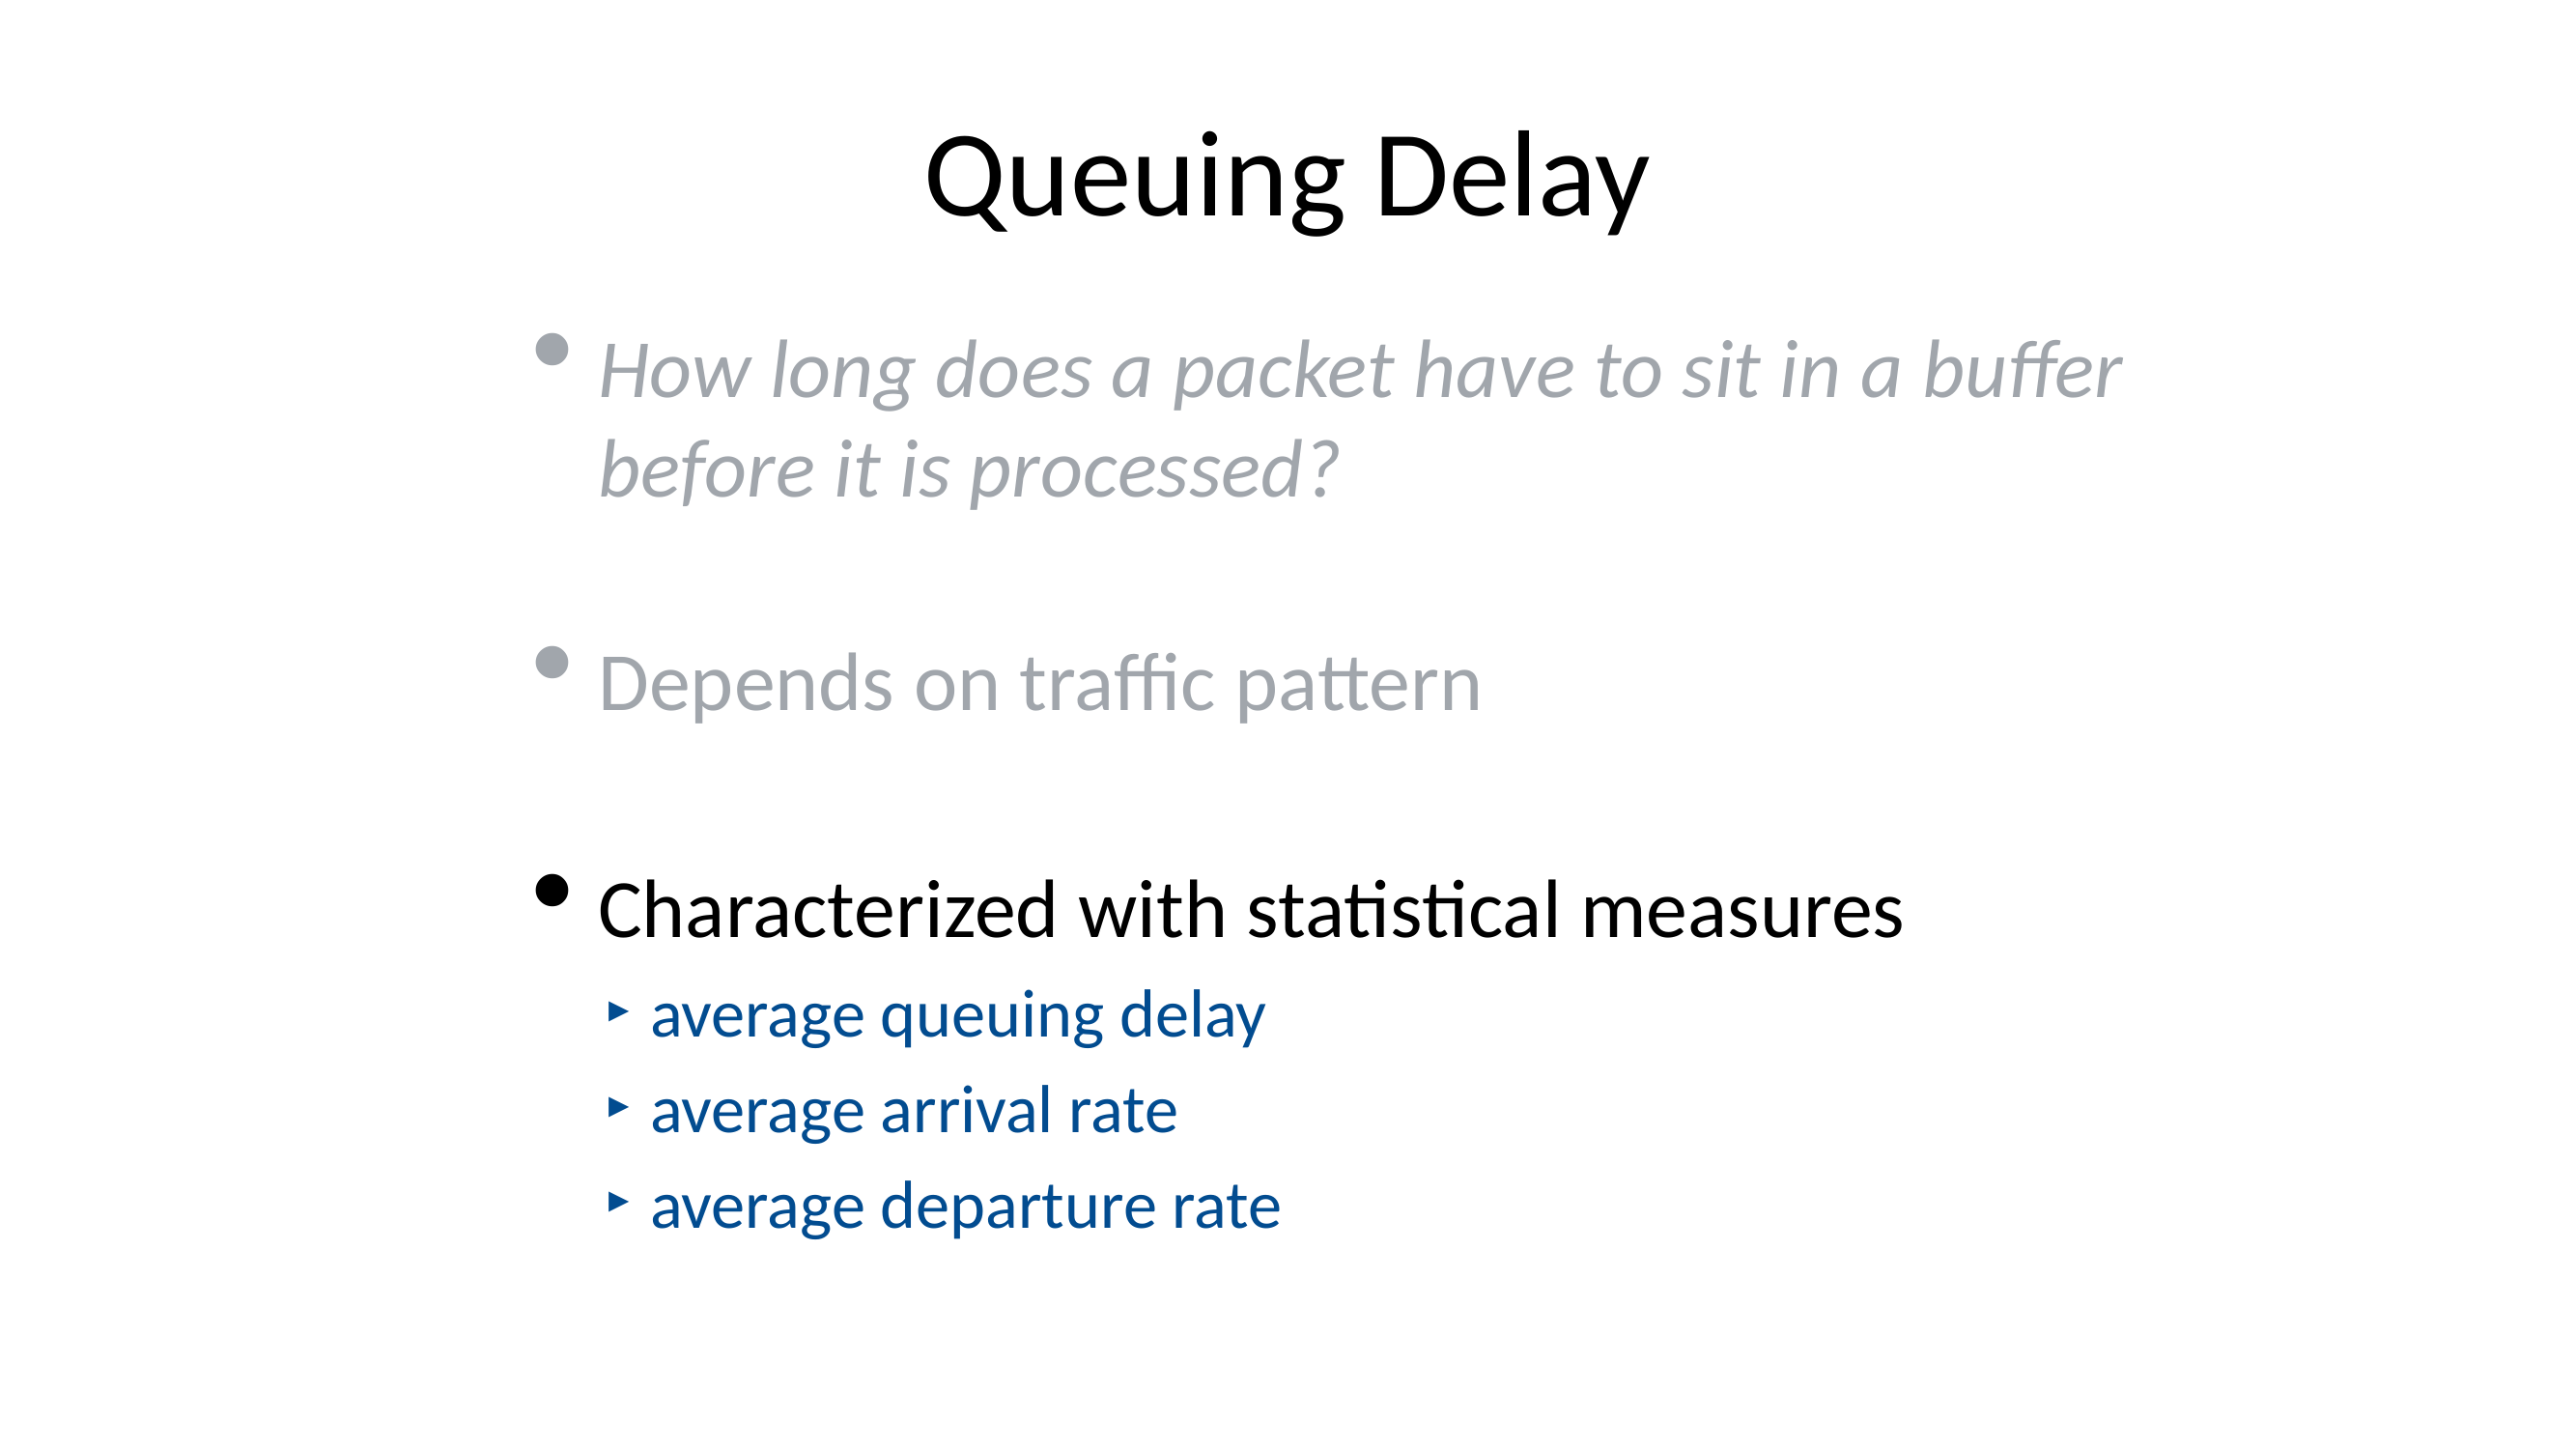

# Queuing Delay
How long does a packet have to sit in a buffer before it is processed?
Depends on traffic pattern

Characterized with statistical measures
average queuing delay
average arrival rate
average departure rate